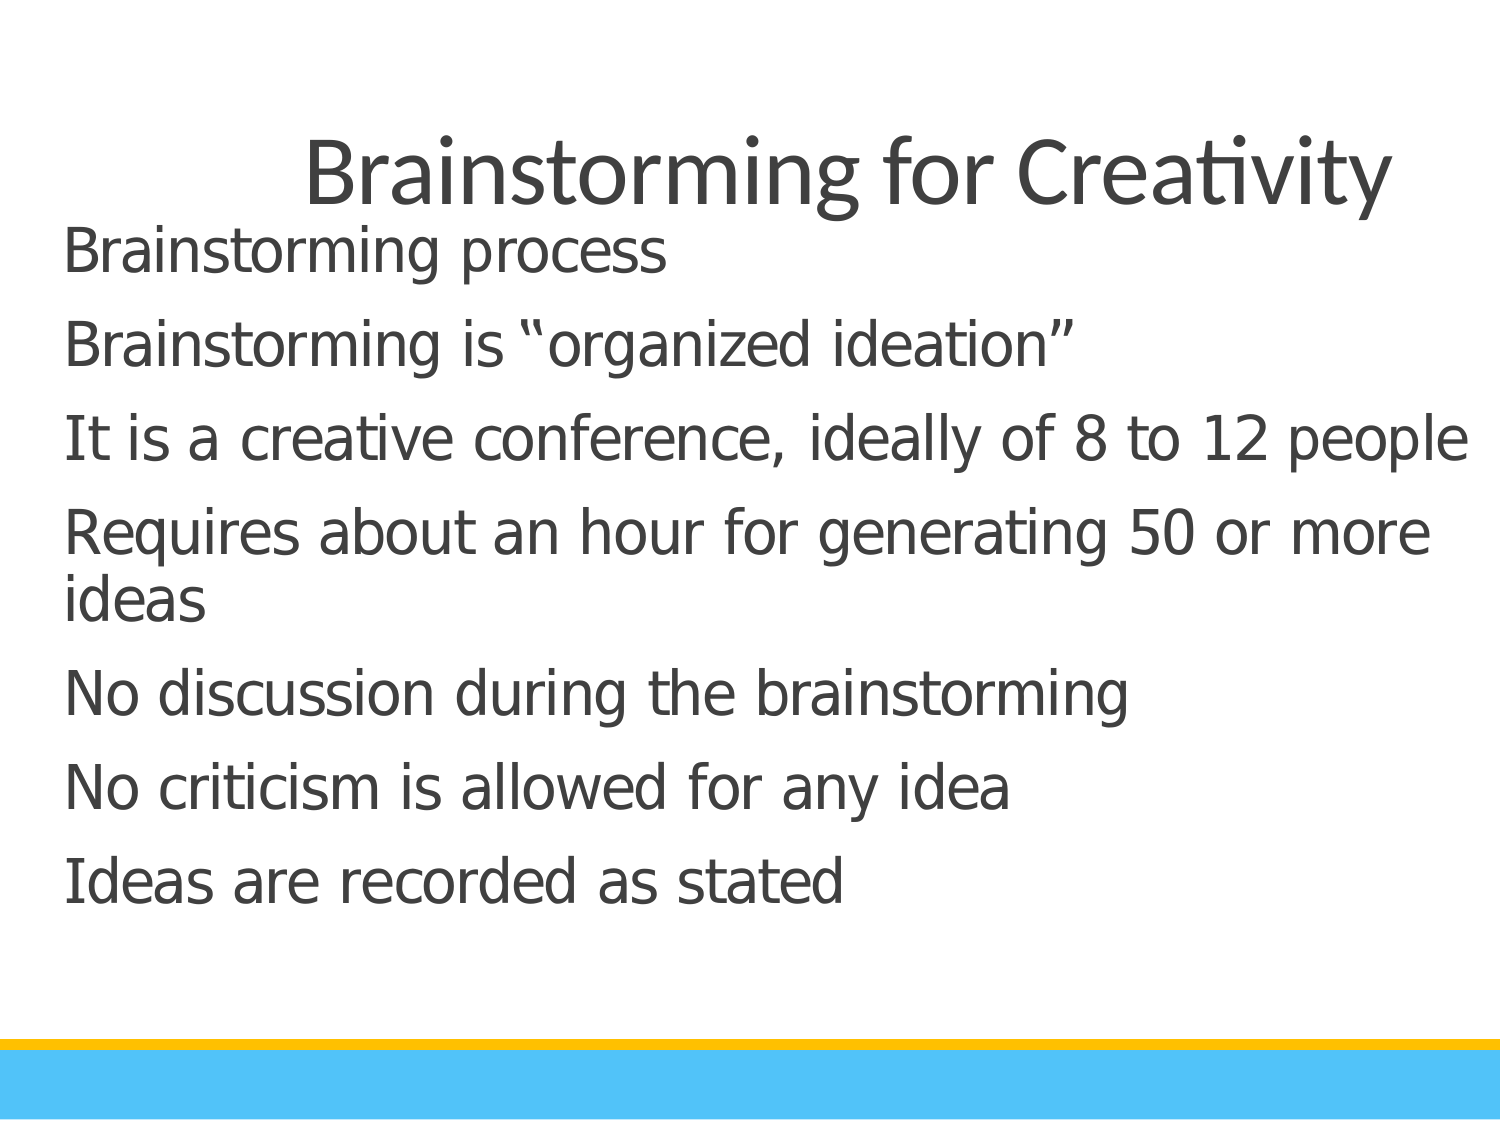

Brainstorming for Creativity
Brainstorming process
Brainstorming is “organized ideation”
It is a creative conference, ideally of 8 to 12 people
Requires about an hour for generating 50 or more ideas
No discussion during the brainstorming
No criticism is allowed for any idea
Ideas are recorded as stated